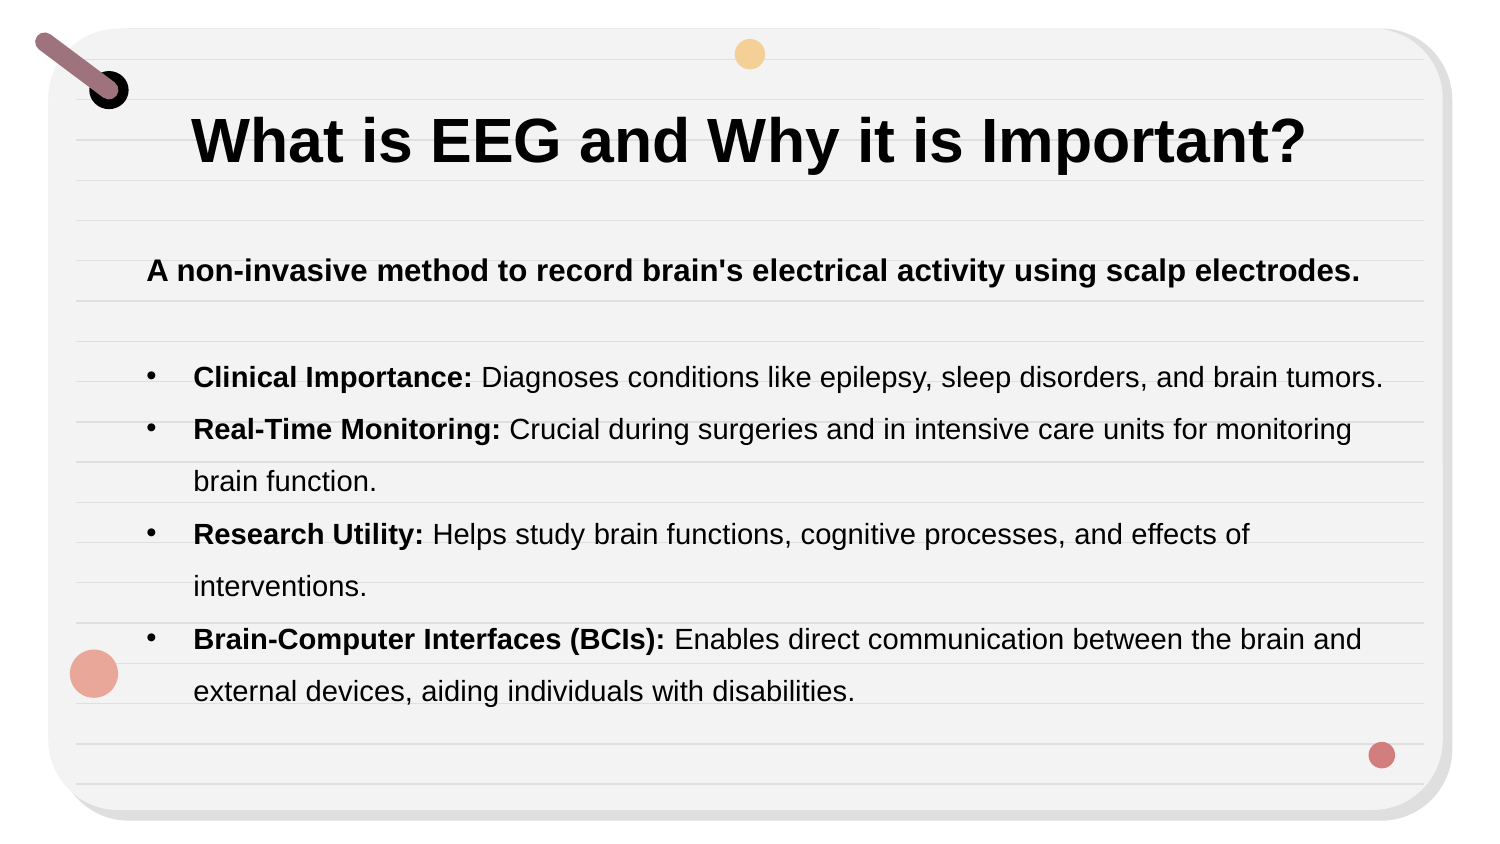

# What is EEG and Why it is Important?

A non-invasive method to record brain's electrical activity using scalp electrodes.

Clinical Importance: Diagnoses conditions like epilepsy, sleep disorders, and brain tumors.
Real-Time Monitoring: Crucial during surgeries and in intensive care units for monitoring brain function.
Research Utility: Helps study brain functions, cognitive processes, and effects of interventions.
Brain-Computer Interfaces (BCIs): Enables direct communication between the brain and external devices, aiding individuals with disabilities.